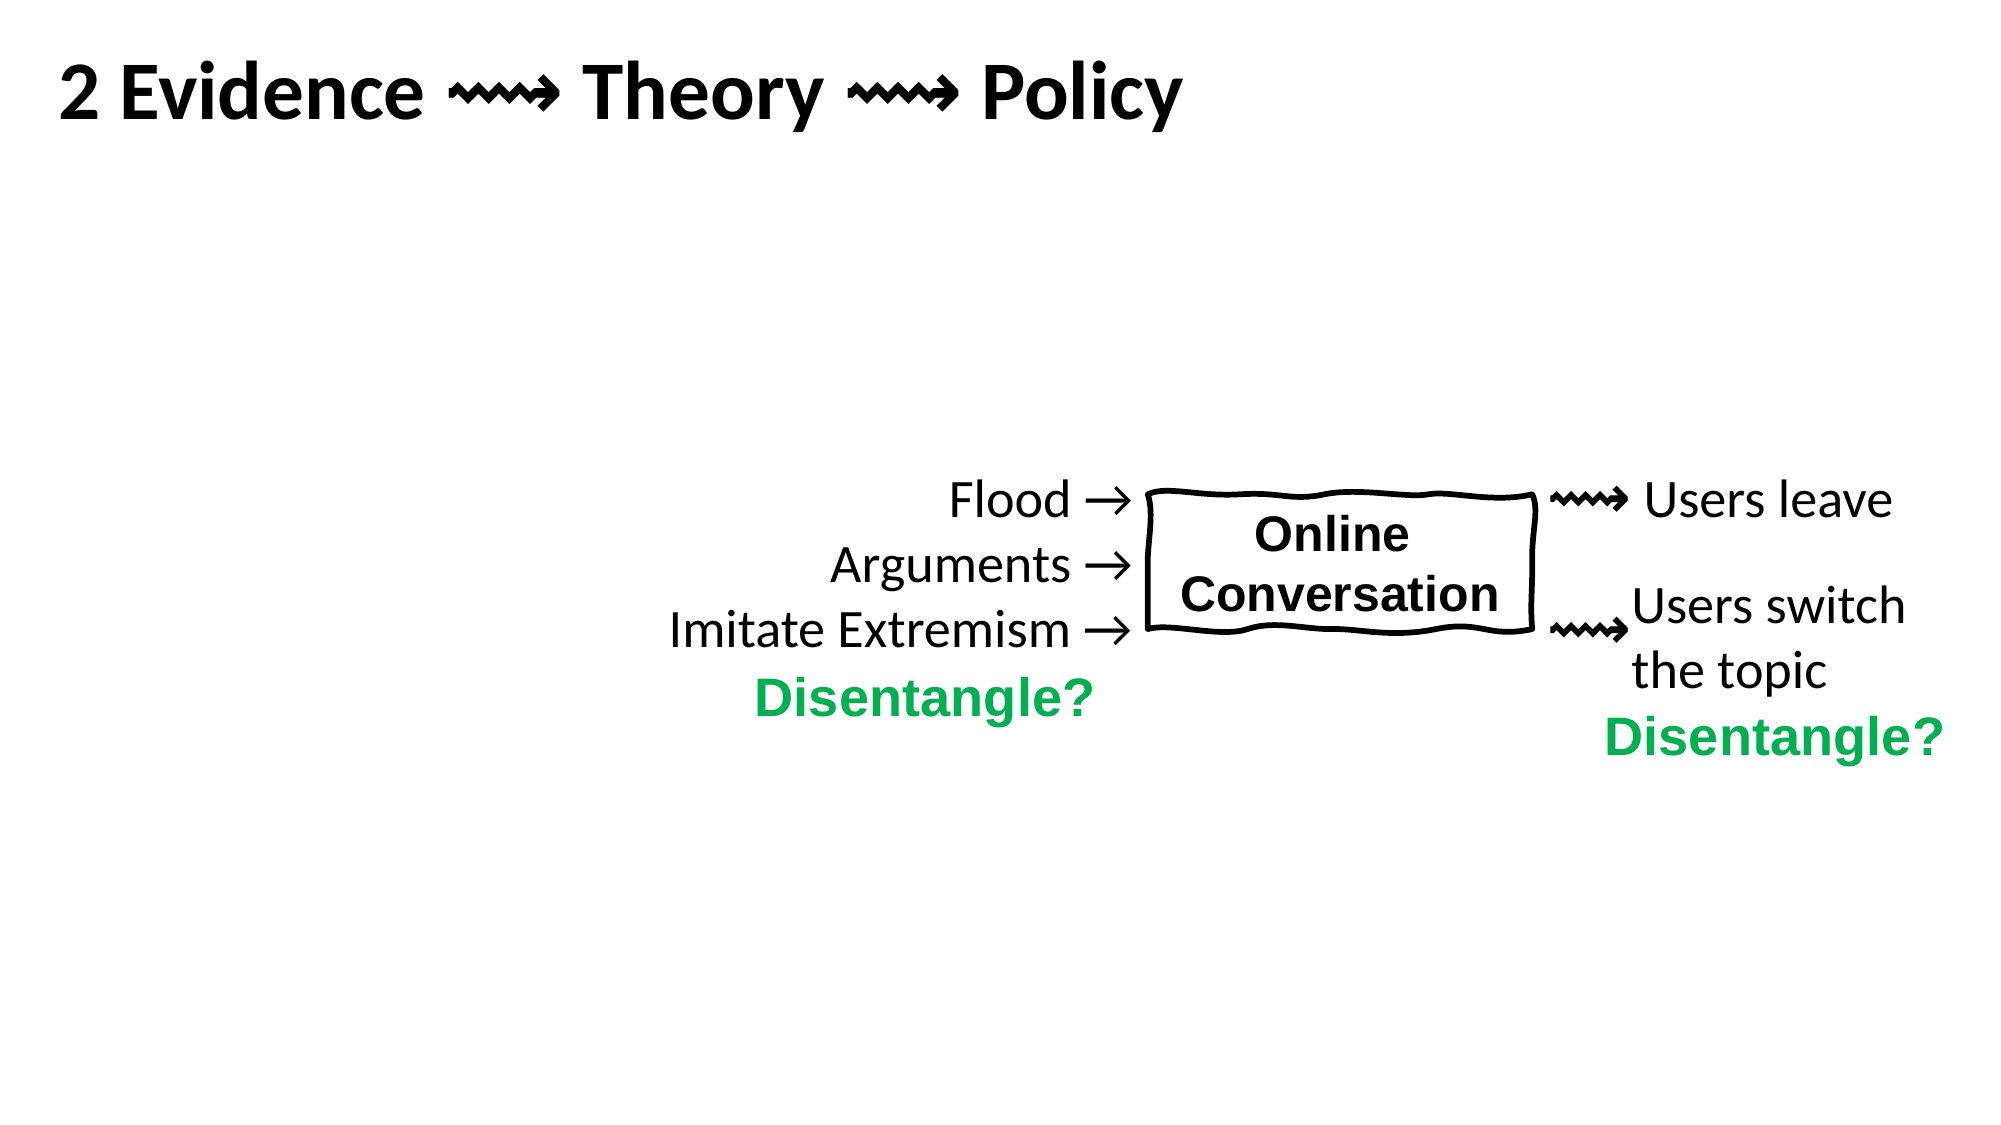

2 Evidence ⟿ Theory ⟿ Policy
⟿ Users leave
Flood →
Arguments →
Imitate Extremism →
Online
Conversation
Users switch
the topic
⟿
Disentangle?
Disentangle?